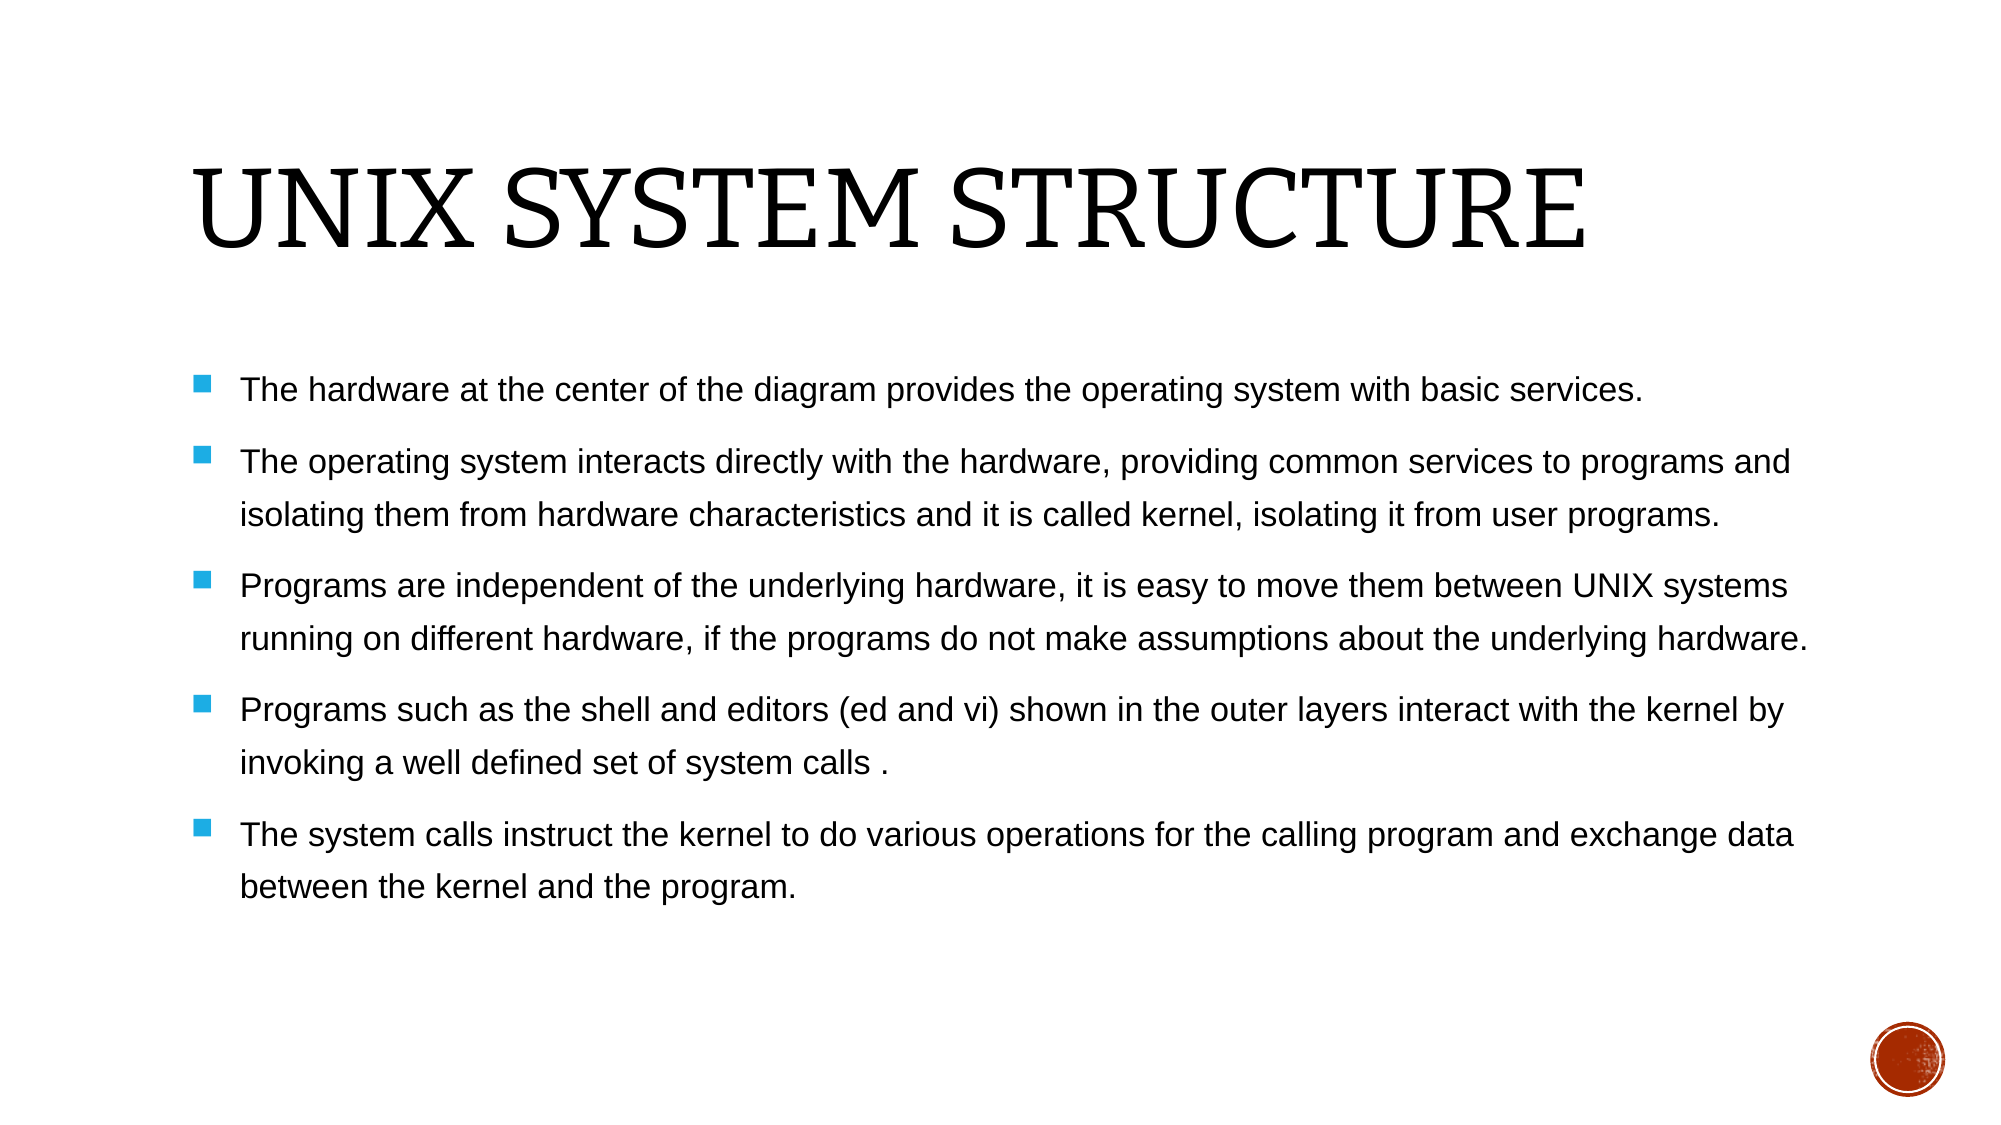

# UNIX System Structure
The hardware at the center of the diagram provides the operating system with basic services.
The operating system interacts directly with the hardware, providing common services to programs and isolating them from hardware characteristics and it is called kernel, isolating it from user programs.
Programs are independent of the underlying hardware, it is easy to move them between UNIX systems running on different hardware, if the programs do not make assumptions about the underlying hardware.
Programs such as the shell and editors (ed and vi) shown in the outer layers interact with the kernel by invoking a well defined set of system calls .
The system calls instruct the kernel to do various operations for the calling program and exchange data between the kernel and the program.